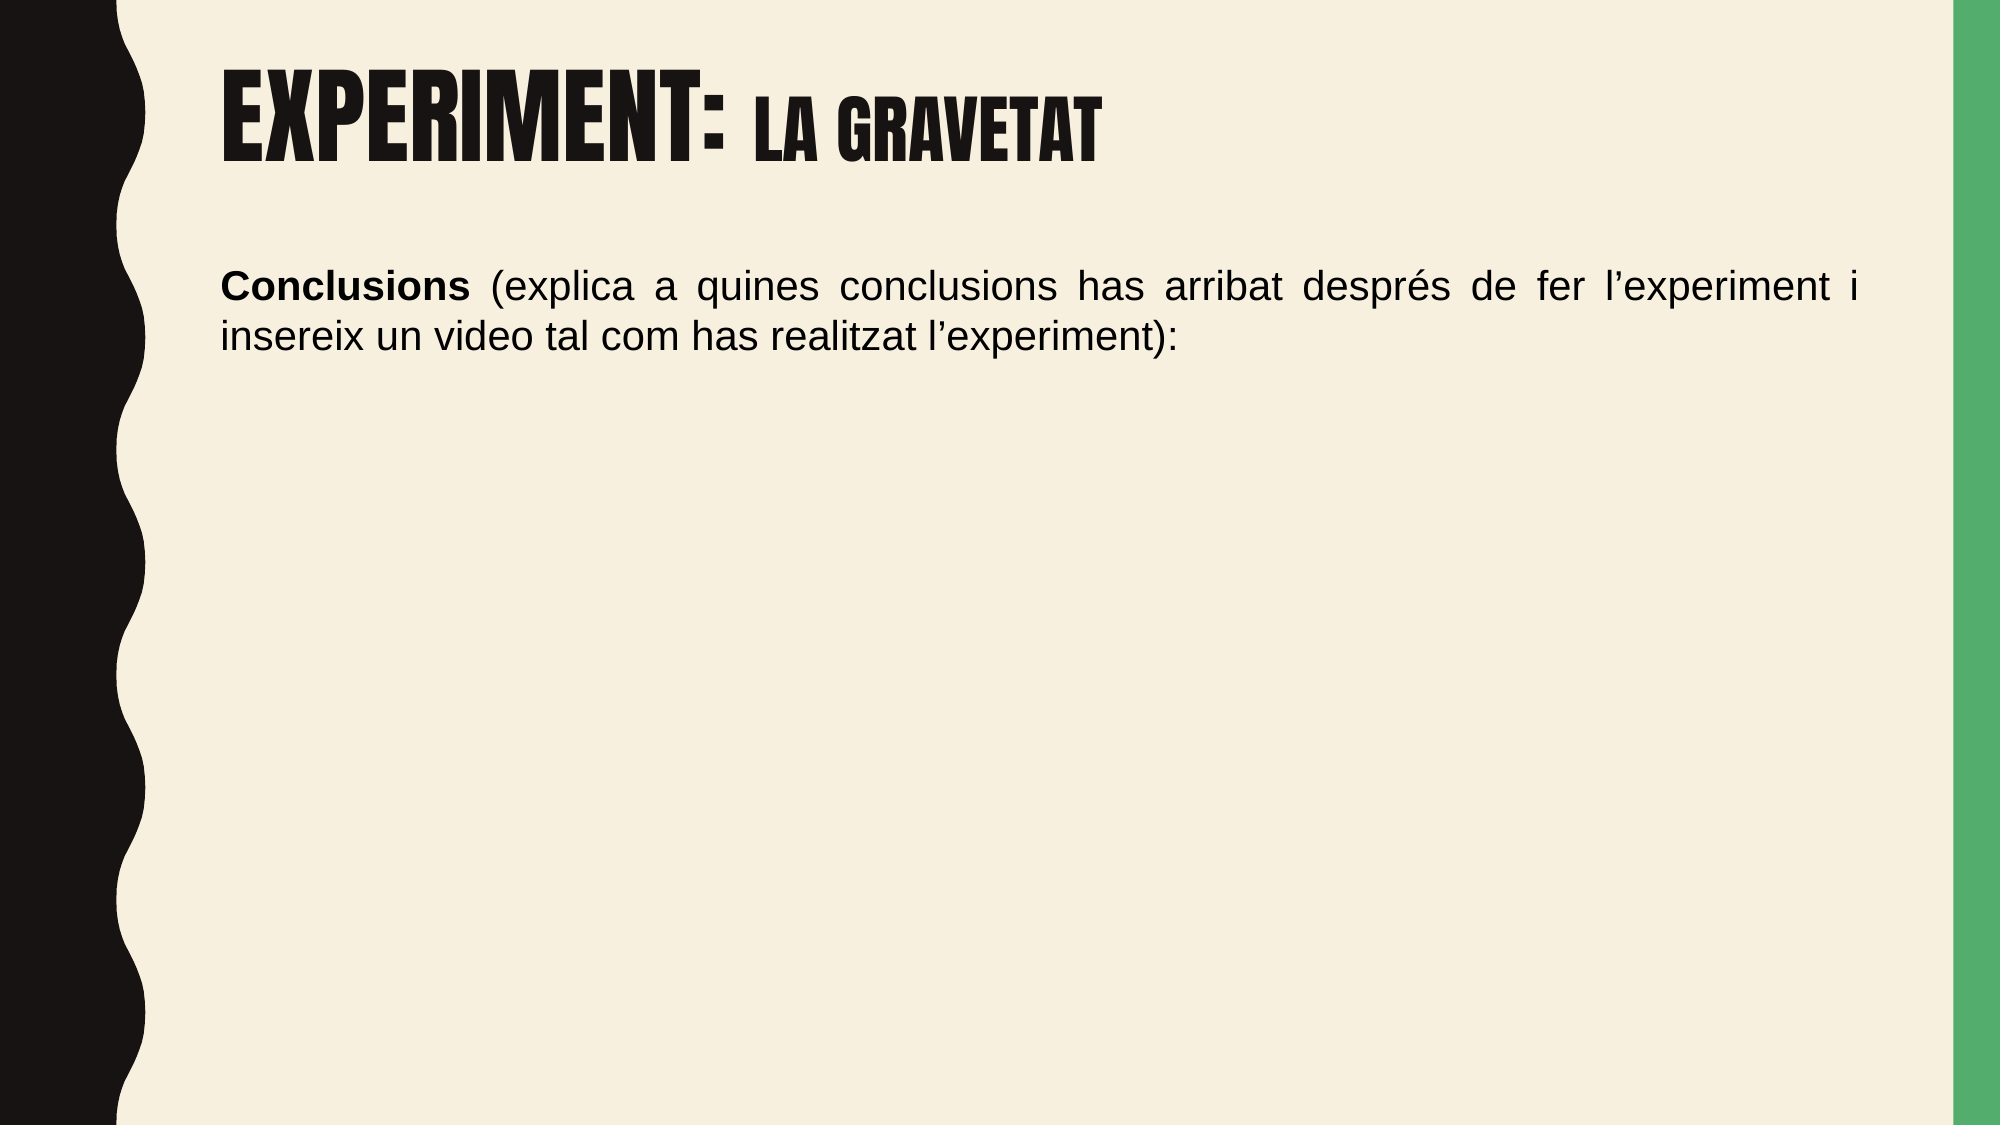

# EXPERIMENT: LA GRAVETAT
Conclusions (explica a quines conclusions has arribat després de fer l’experiment i insereix un video tal com has realitzat l’experiment):